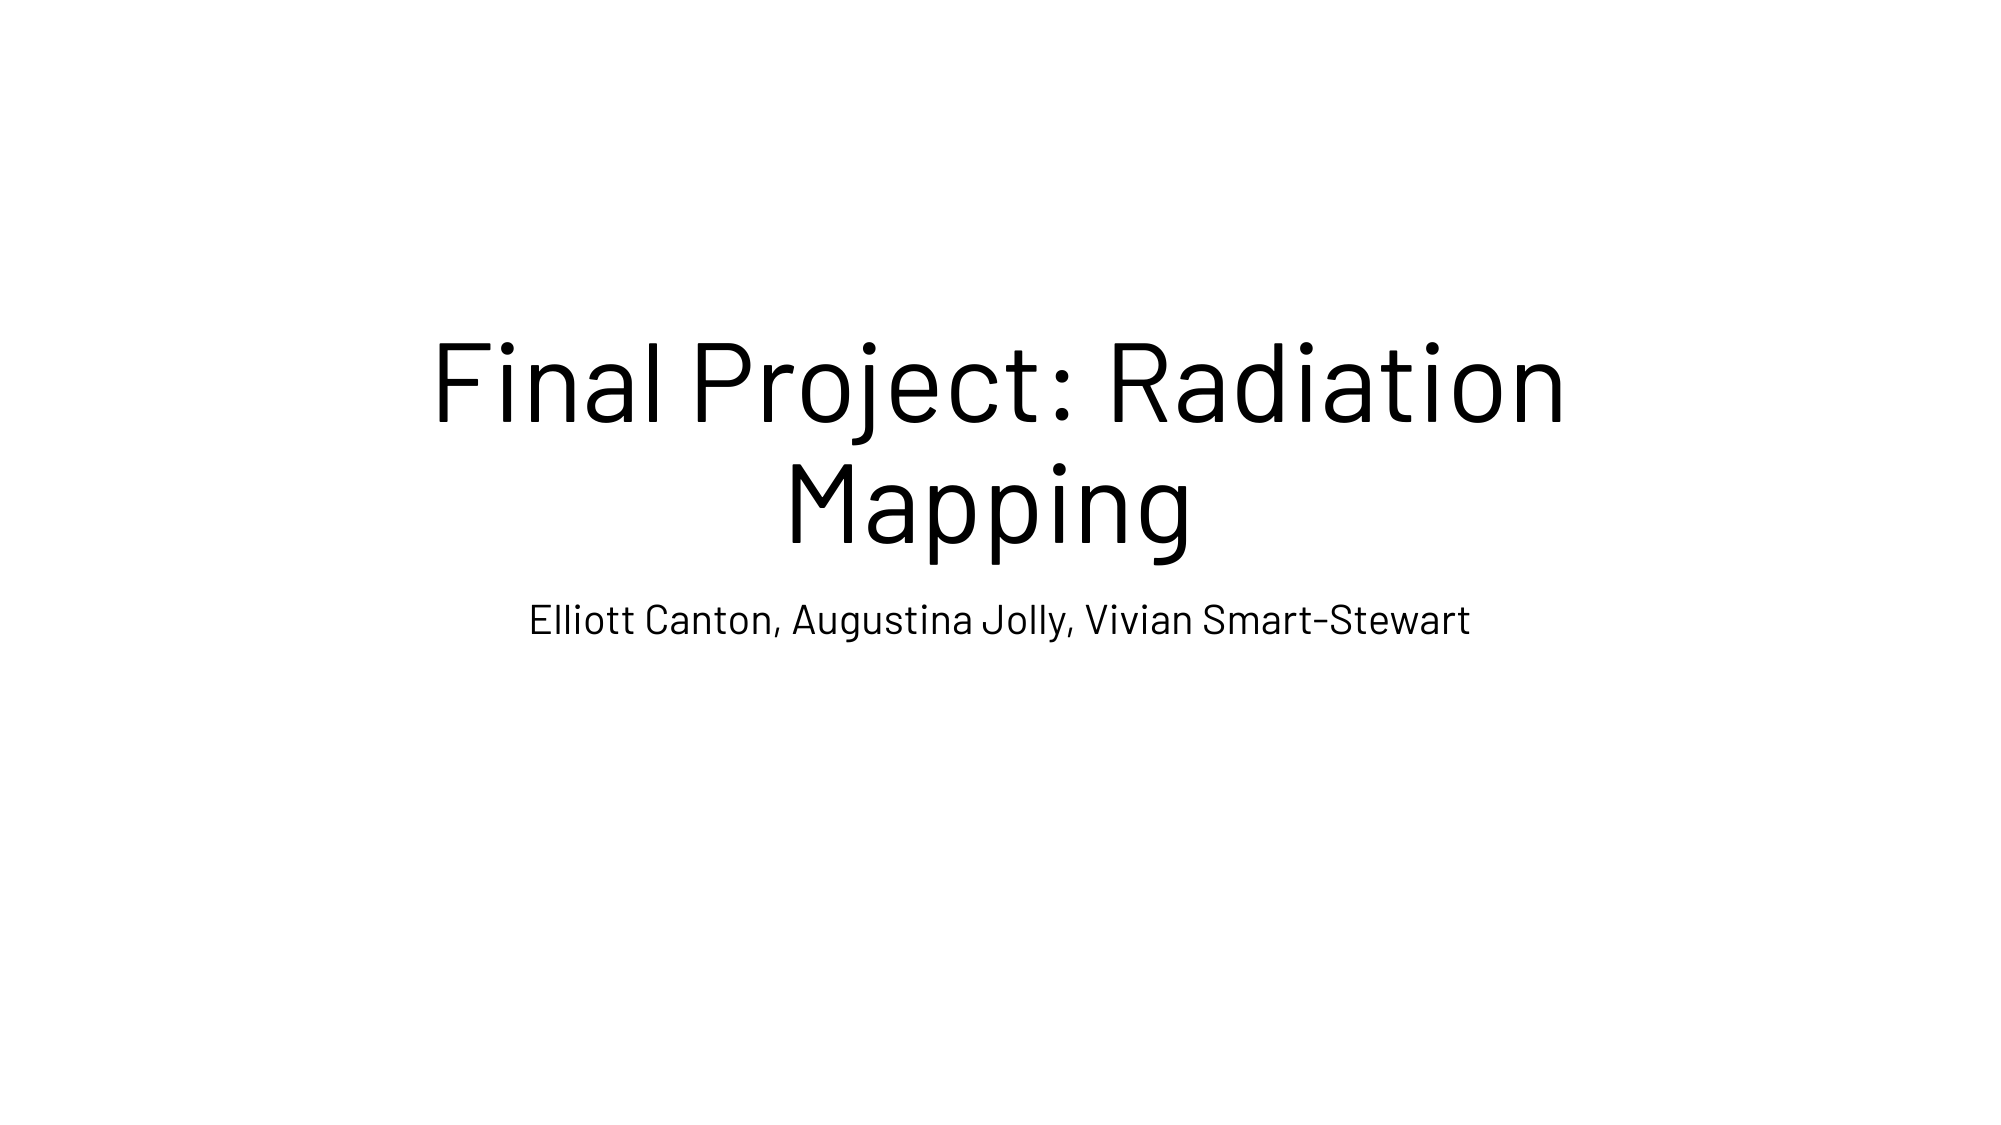

# Final Project: Radiation Mapping
Elliott Canton, Augustina Jolly, Vivian Smart-Stewart